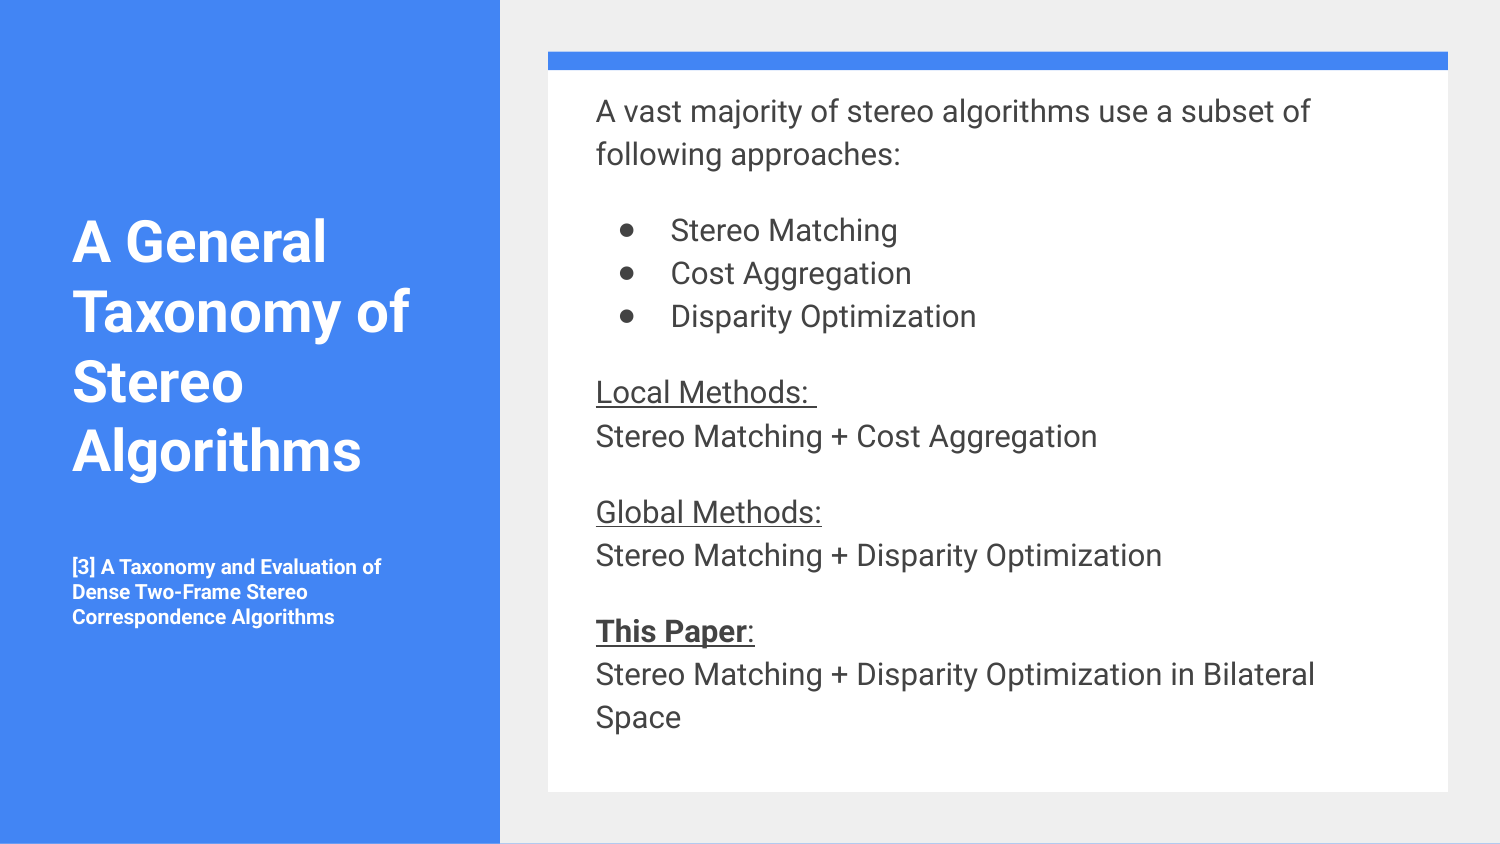

# A General Taxonomy of Stereo Algorithms

[3] A Taxonomy and Evaluation of Dense Two-Frame Stereo Correspondence Algorithms

A vast majority of stereo algorithms use a subset of following approaches:
Stereo Matching
Cost Aggregation
Disparity Optimization
Local Methods:
Stereo Matching + Cost Aggregation
Global Methods:
Stereo Matching + Disparity Optimization
This Paper:
Stereo Matching + Disparity Optimization in Bilateral Space